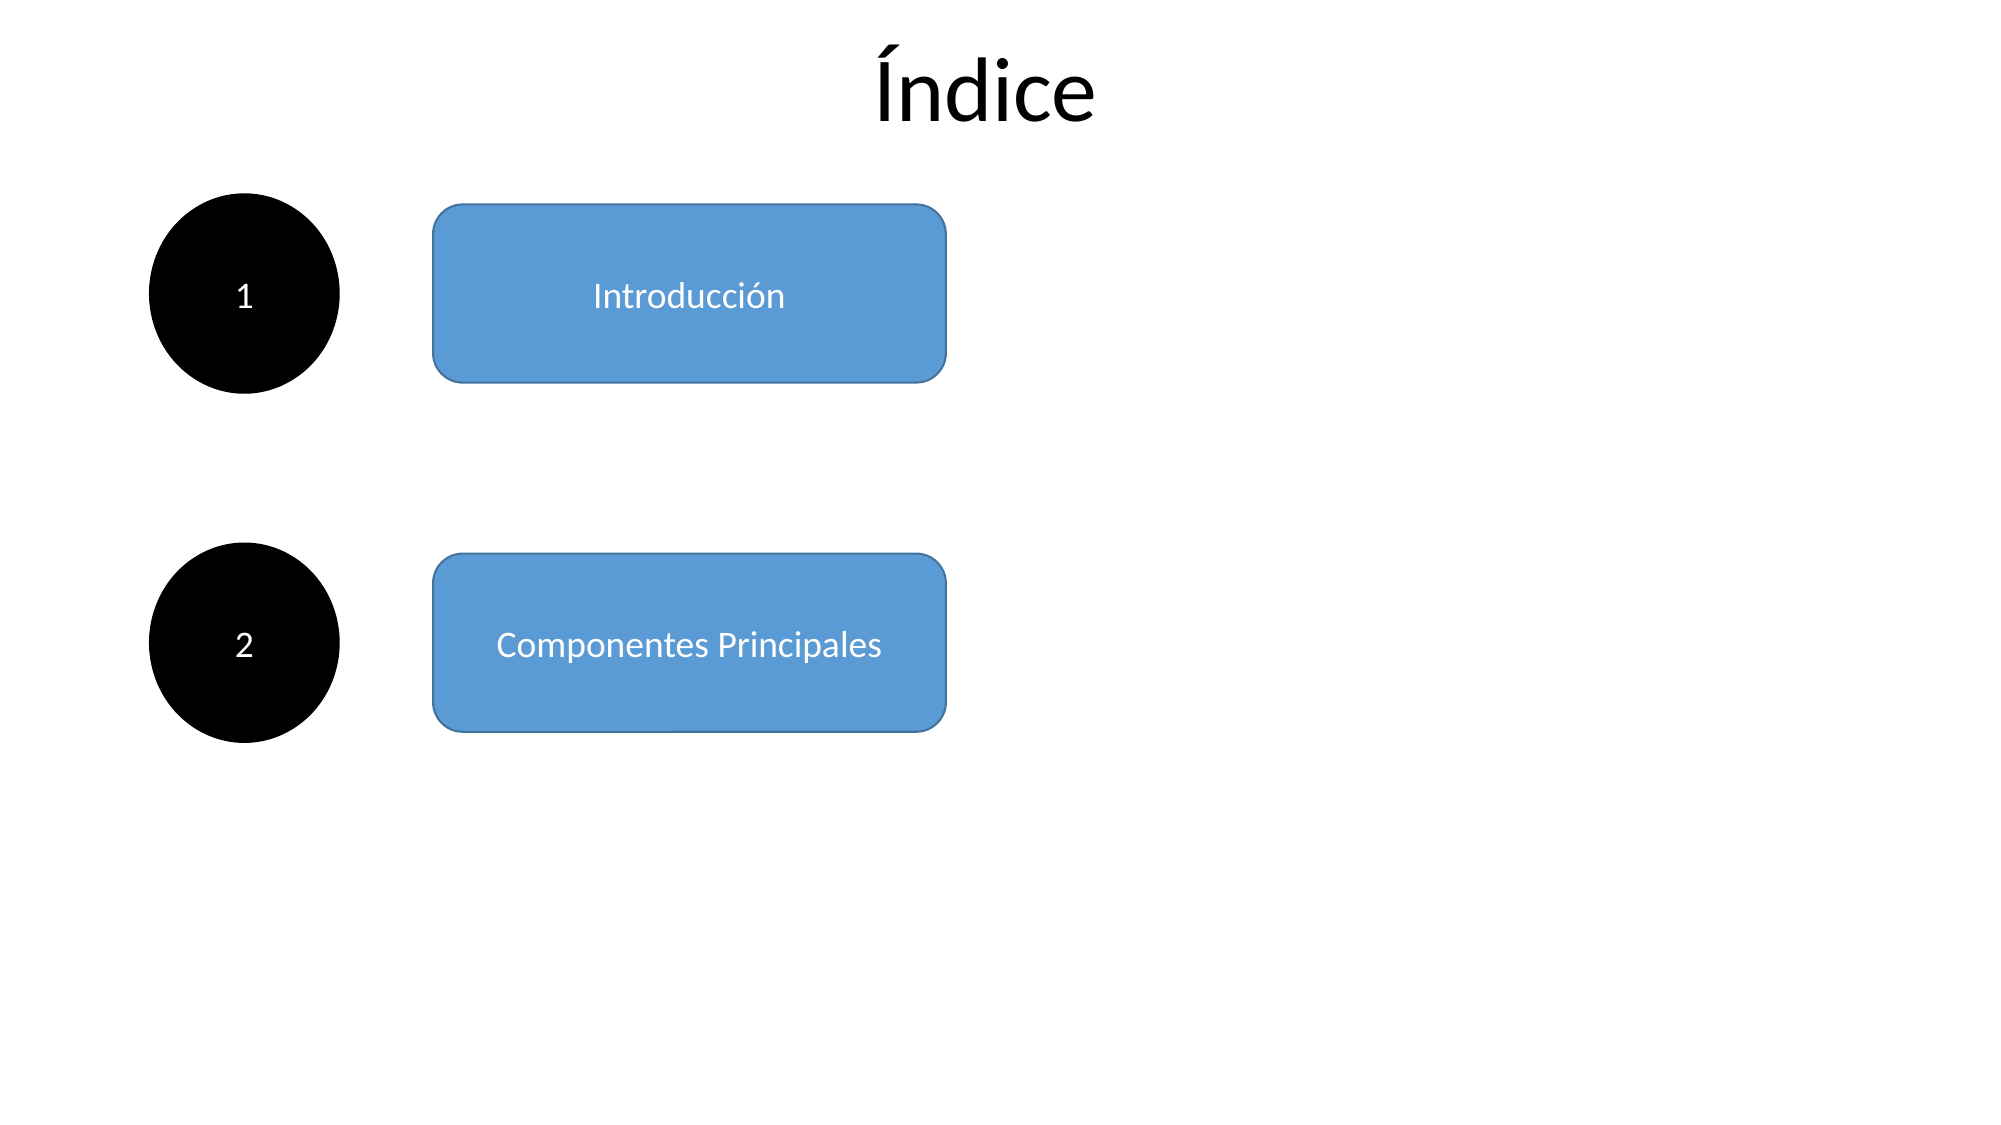

# Índice
1
Introducción
2
Componentes Principales